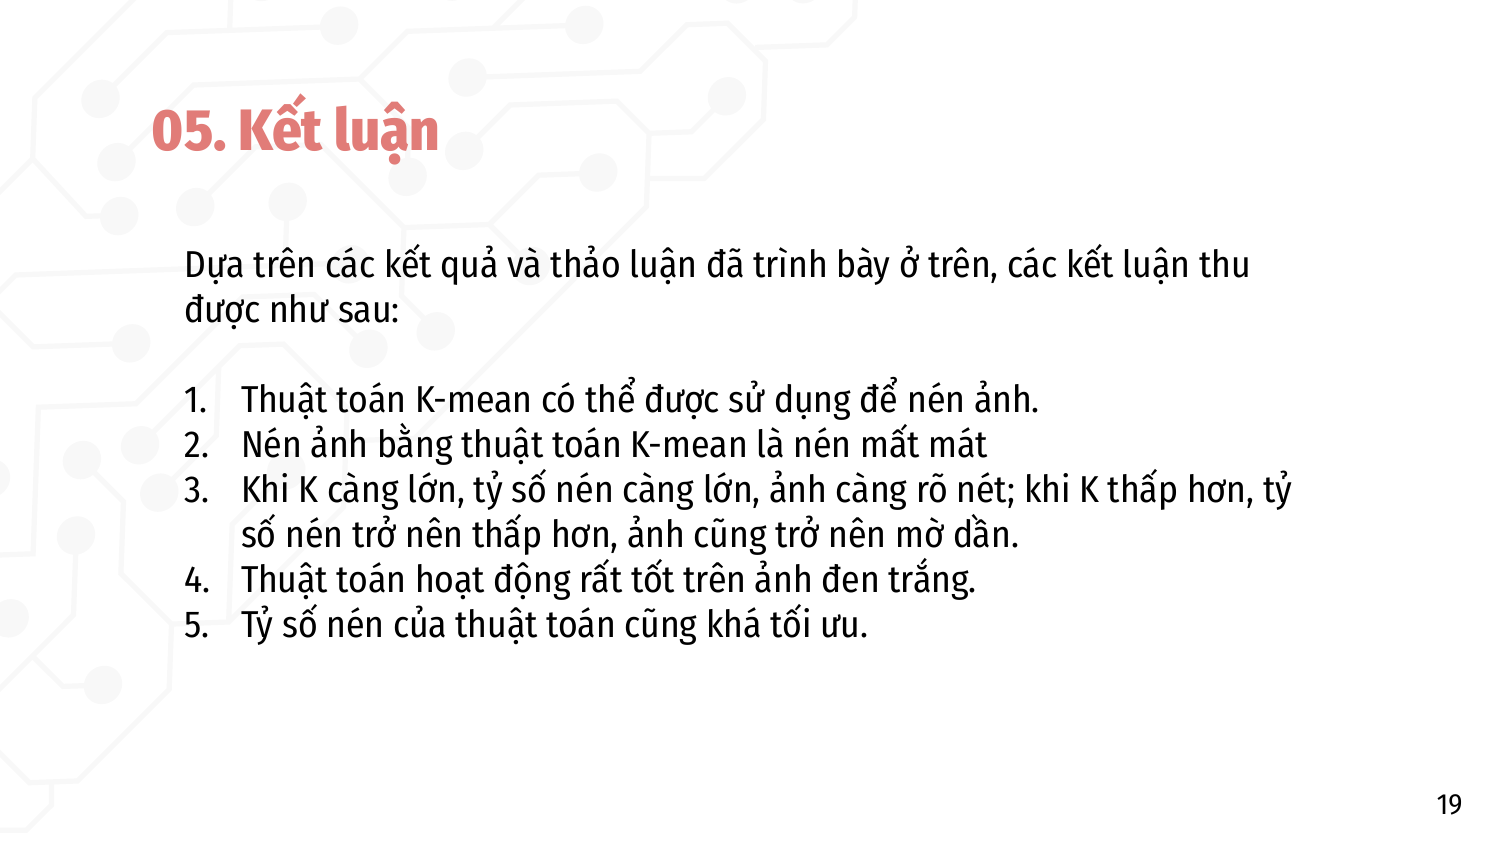

# 05. Kết luận
Dựa trên các kết quả và thảo luận đã trình bày ở trên, các kết luận thu được như sau:

Thuật toán K-mean có thể được sử dụng để nén ảnh.
Nén ảnh bằng thuật toán K-mean là nén mất mát
Khi K càng lớn, tỷ số nén càng lớn, ảnh càng rõ nét; khi K thấp hơn, tỷ số nén trở nên thấp hơn, ảnh cũng trở nên mờ dần.
Thuật toán hoạt động rất tốt trên ảnh đen trắng.
Tỷ số nén của thuật toán cũng khá tối ưu.
19